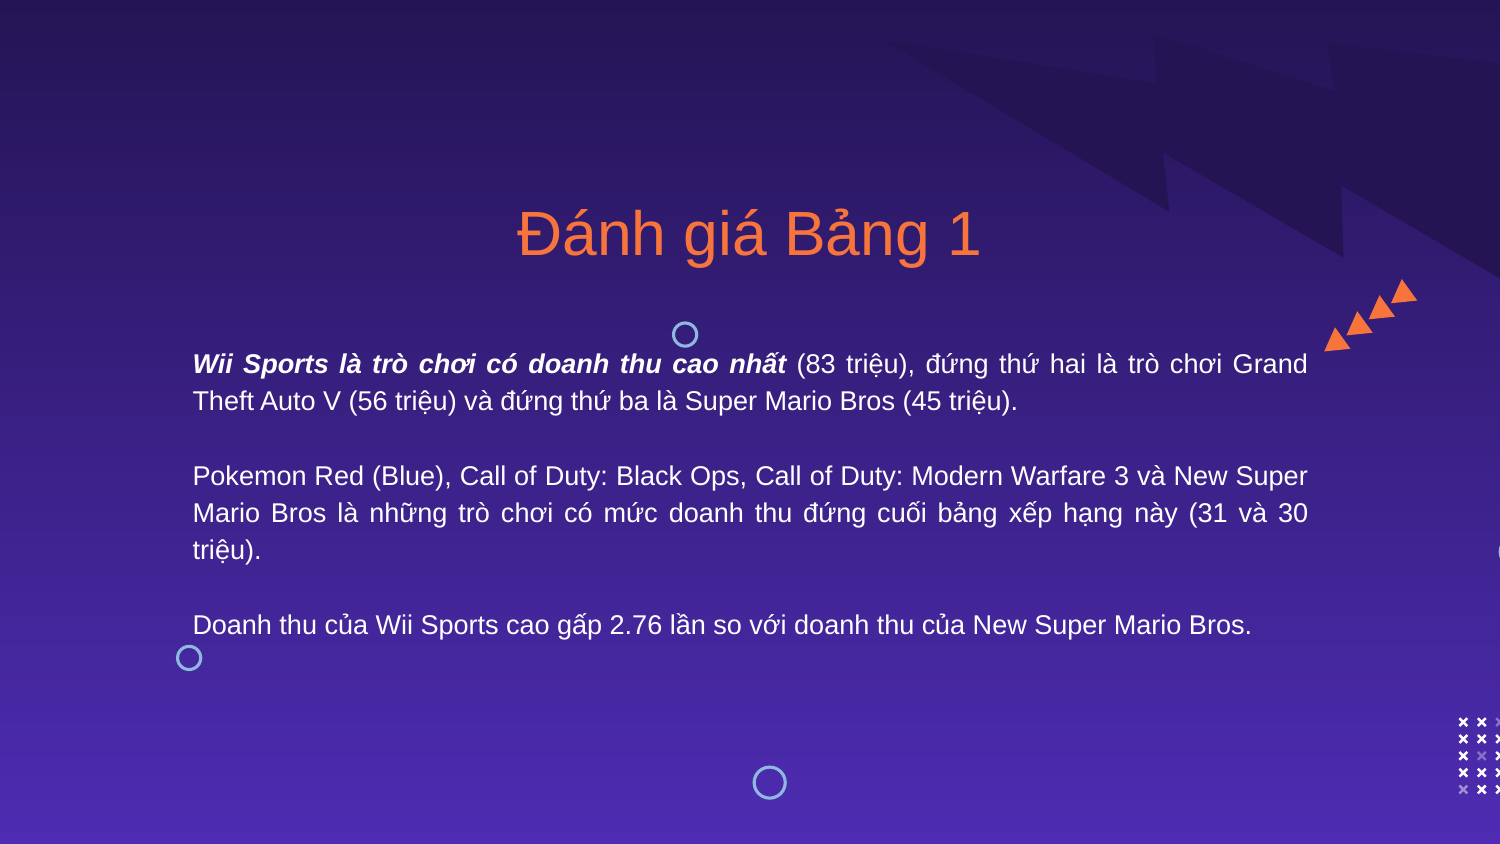

Đánh giá Bảng 1

Wii Sports là trò chơi có doanh thu cao nhất (83 triệu), đứng thứ hai là trò chơi Grand Theft Auto V (56 triệu) và đứng thứ ba là Super Mario Bros (45 triệu).

Pokemon Red (Blue), Call of Duty: Black Ops, Call of Duty: Modern Warfare 3 và New Super Mario Bros là những trò chơi có mức doanh thu đứng cuối bảng xếp hạng này (31 và 30 triệu).

Doanh thu của Wii Sports cao gấp 2.76 lần so với doanh thu của New Super Mario Bros.